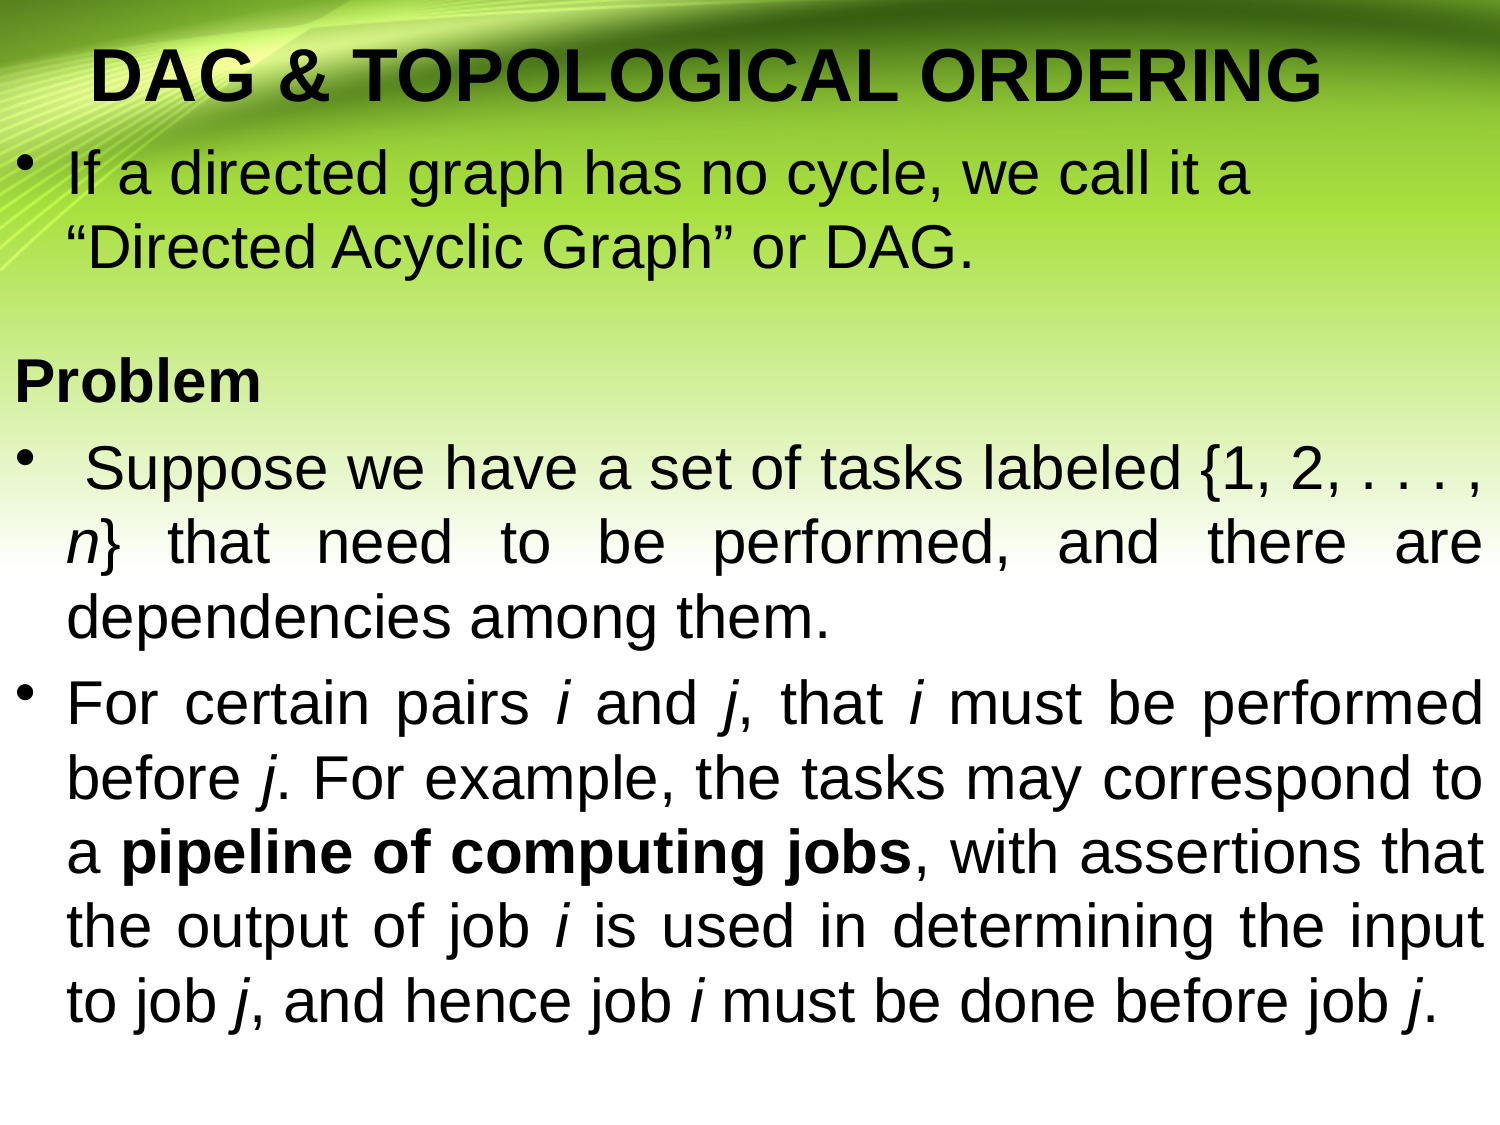

# DAG & TOPOLOGICAL ORDERING
If a directed graph has no cycle, we call it a “Directed Acyclic Graph” or DAG.

Problem
 Suppose we have a set of tasks labeled {1, 2, . . . , n} that need to be performed, and there are dependencies among them.
For certain pairs i and j, that i must be performed before j. For example, the tasks may correspond to a pipeline of computing jobs, with assertions that the output of job i is used in determining the input to job j, and hence job i must be done before job j.